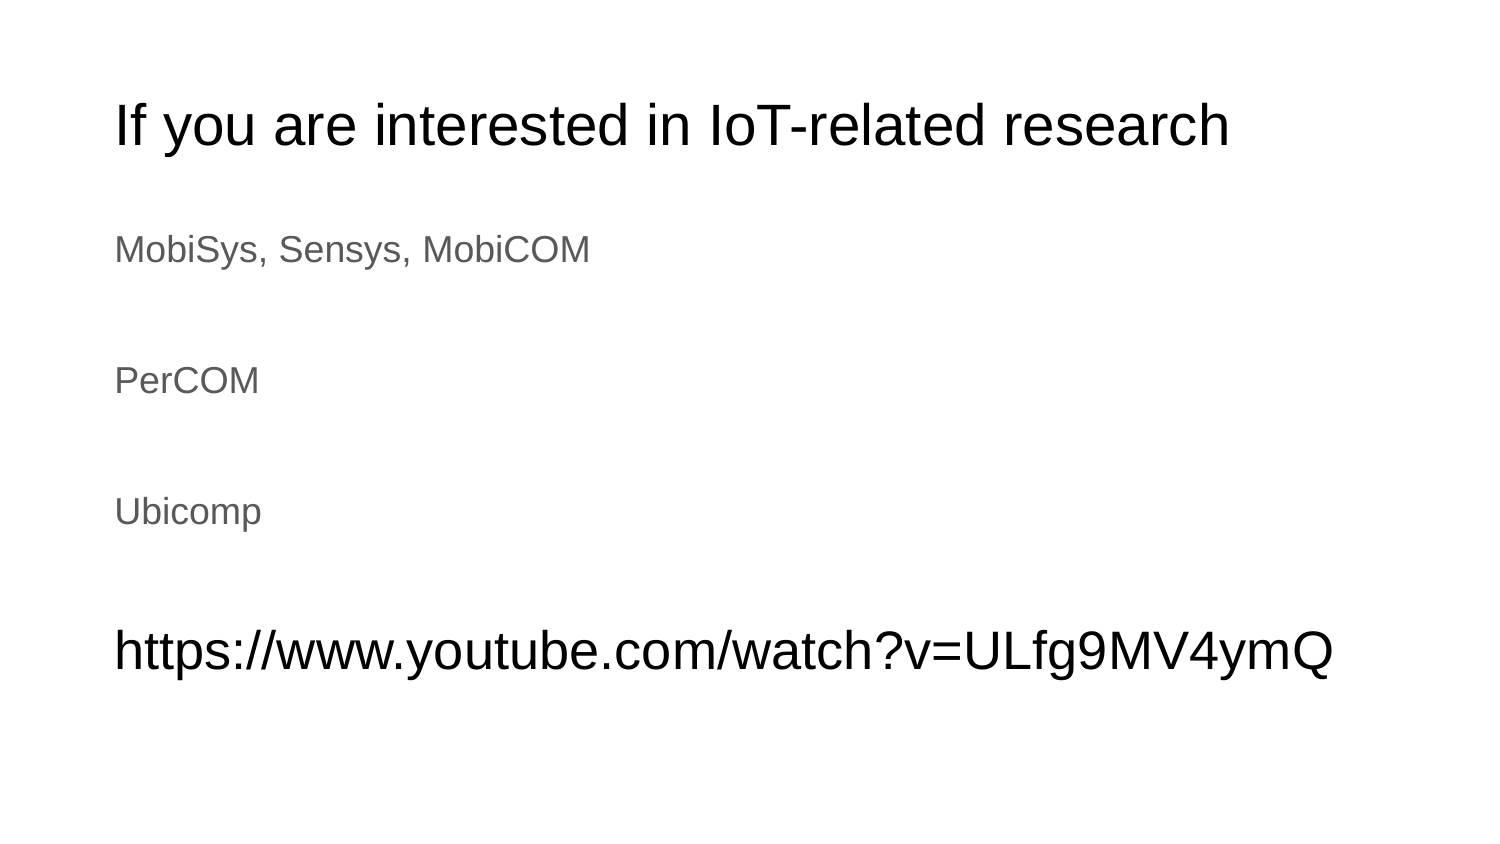

# If you are interested in IoT-related research
MobiSys, Sensys, MobiCOM

PerCOM

Ubicomp

https://www.youtube.com/watch?v=ULfg9MV4ymQ